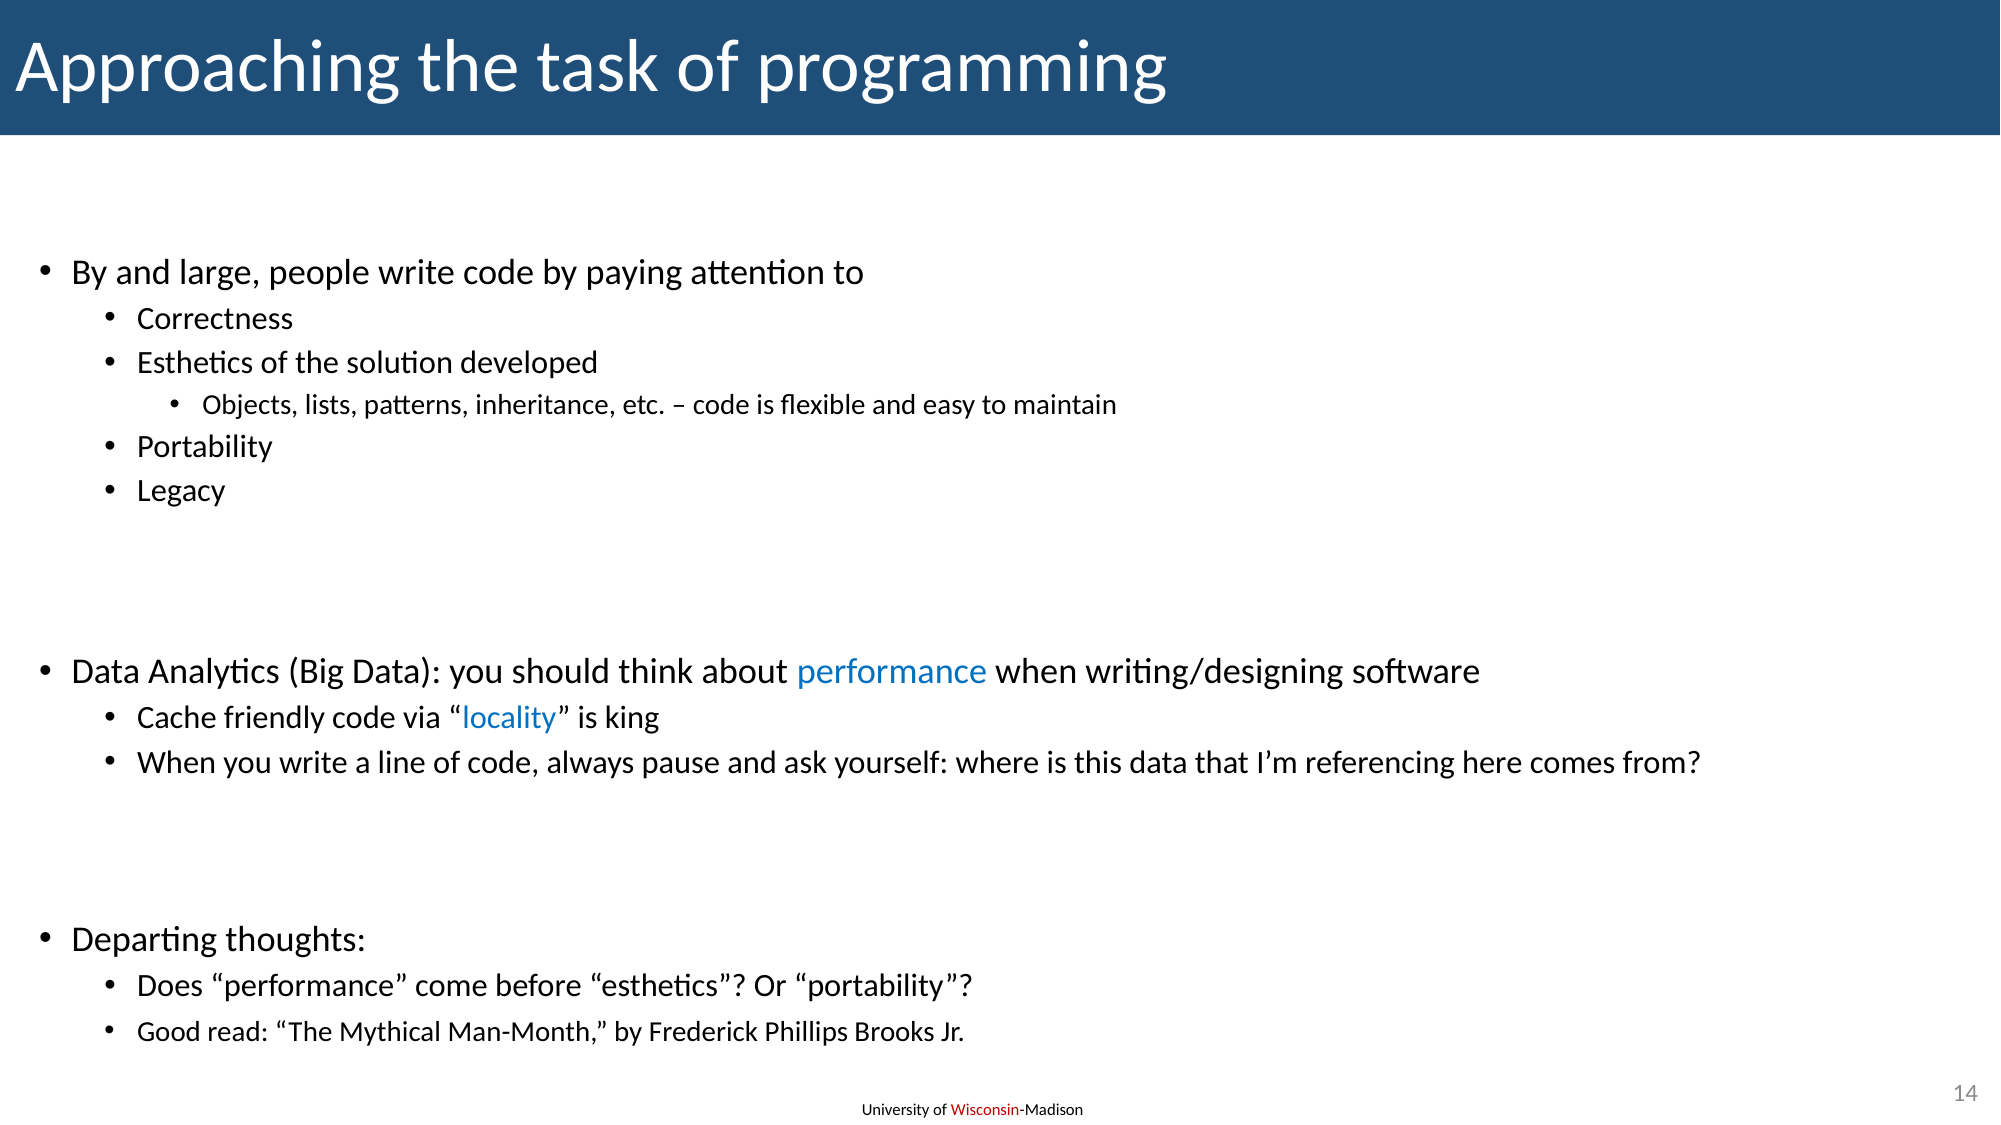

# Approaching the task of programming
By and large, people write code by paying attention to
Correctness
Esthetics of the solution developed
Objects, lists, patterns, inheritance, etc. – code is flexible and easy to maintain
Portability
Legacy

Data Analytics (Big Data): you should think about performance when writing/designing software
Cache friendly code via “locality” is king
When you write a line of code, always pause and ask yourself: where is this data that I’m referencing here comes from?

Departing thoughts:
Does “performance” come before “esthetics”? Or “portability”?
Good read: “The Mythical Man-Month,” by Frederick Phillips Brooks Jr.
14